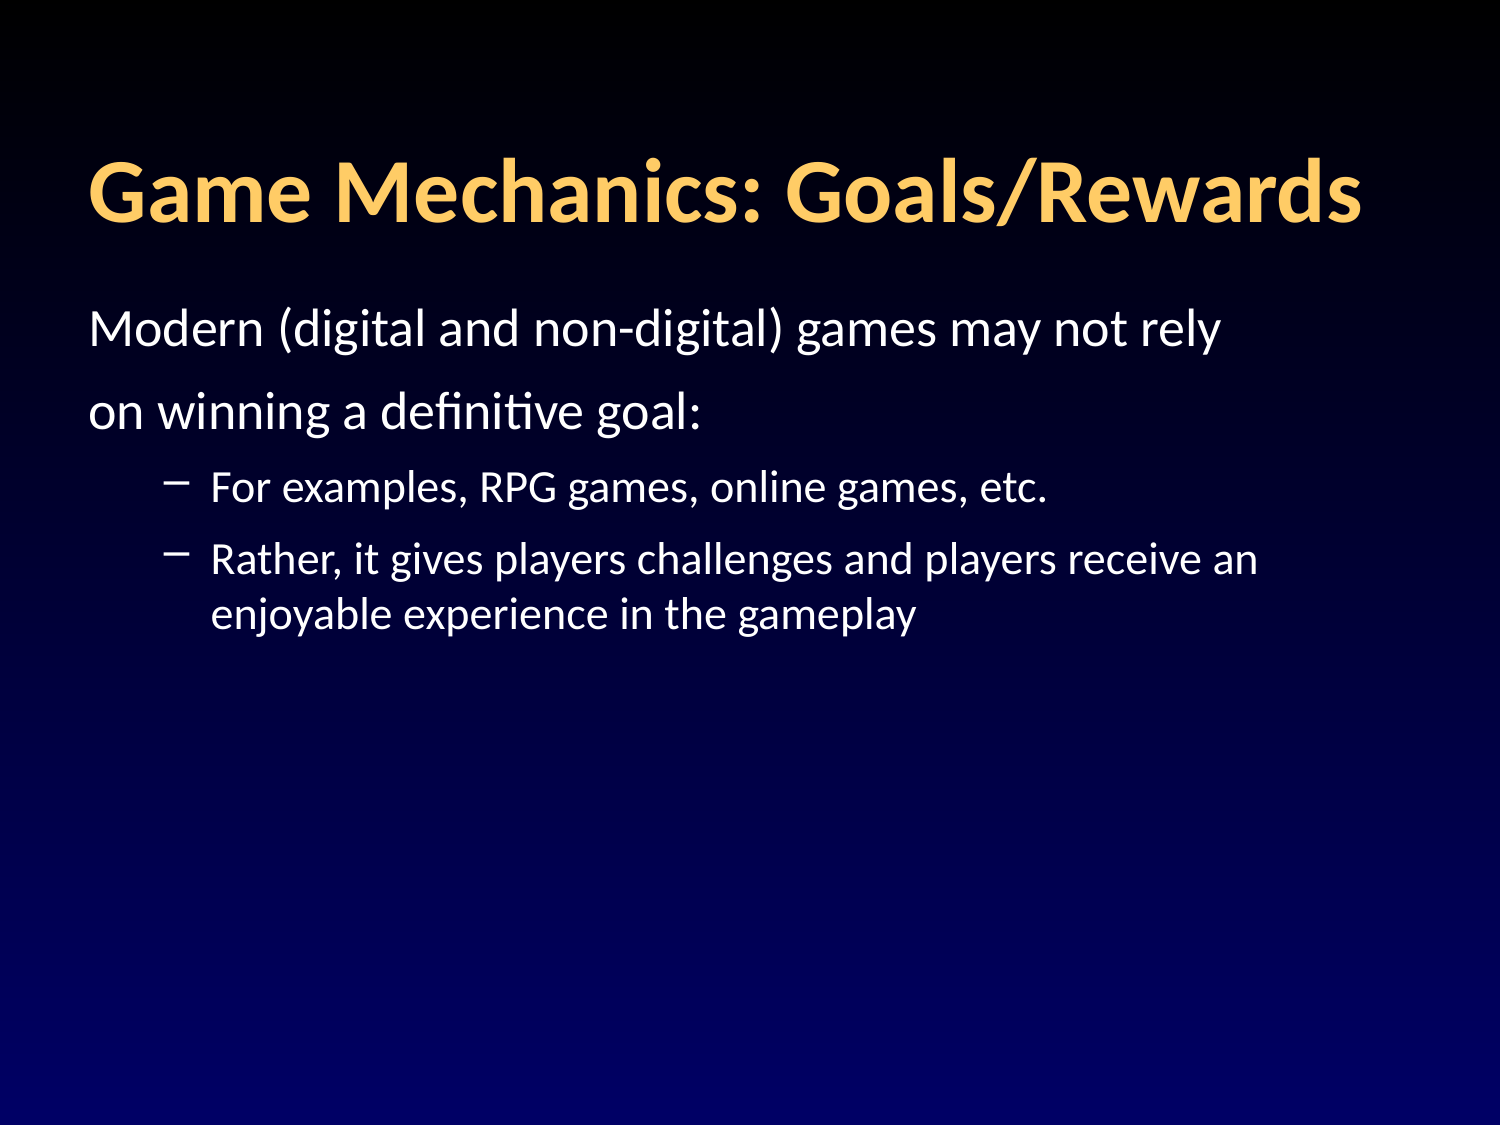

# Game Mechanics: Goals/Rewards
Modern (digital and non-digital) games may not rely
on winning a definitive goal:
For examples, RPG games, online games, etc.
Rather, it gives players challenges and players receive an enjoyable experience in the gameplay